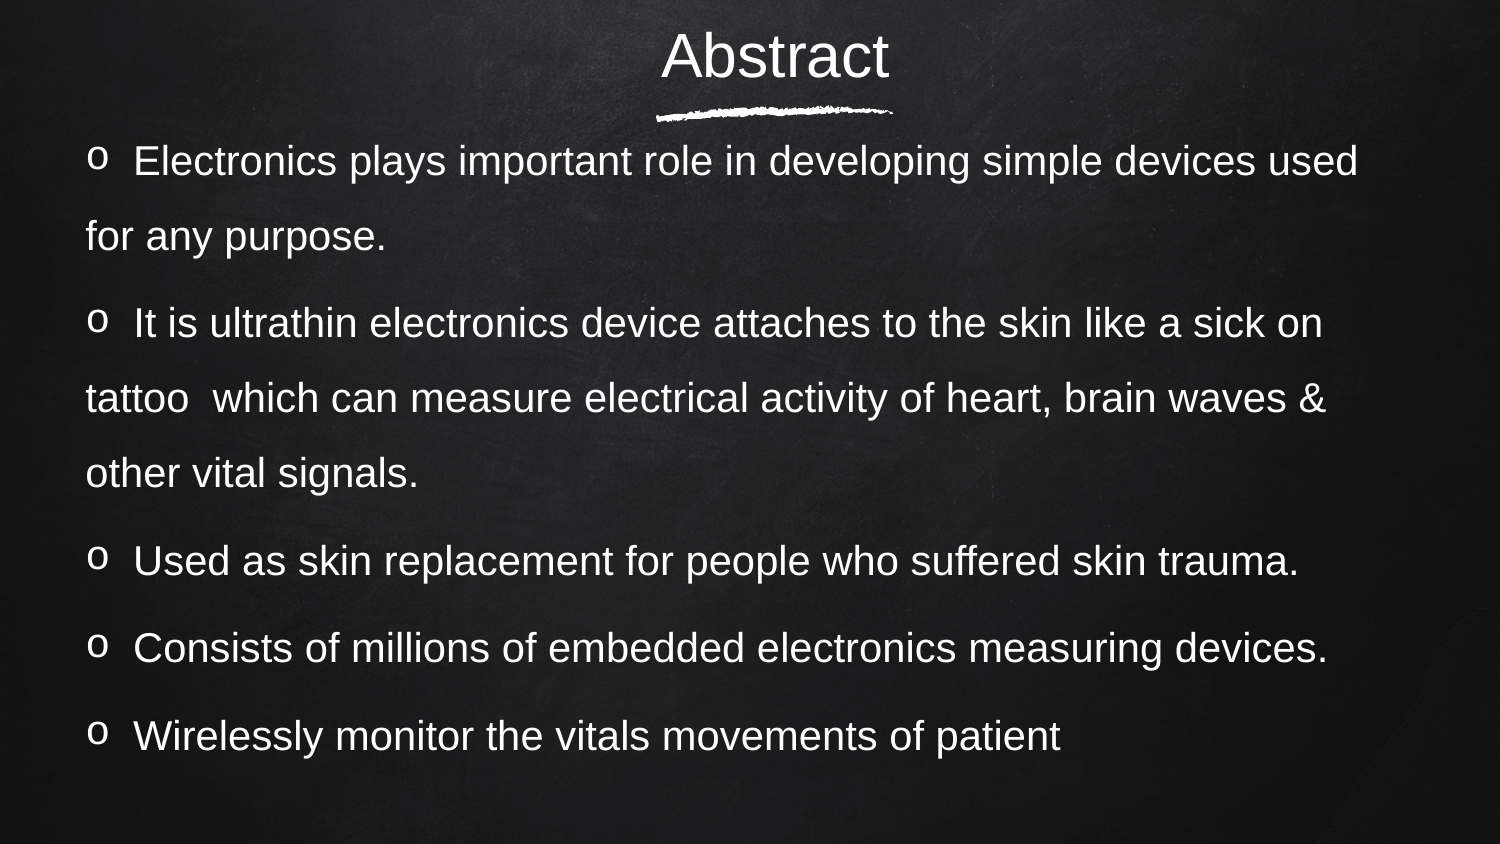

Abstract
  Electronics plays important role in developing simple devices used for any purpose.
  It is ultrathin electronics device attaches to the skin like a sick on tattoo  which can measure electrical activity of heart, brain waves & other vital signals.
  Used as skin replacement for people who suffered skin trauma.
  Consists of millions of embedded electronics measuring devices.
  Wirelessly monitor the vitals movements of patient